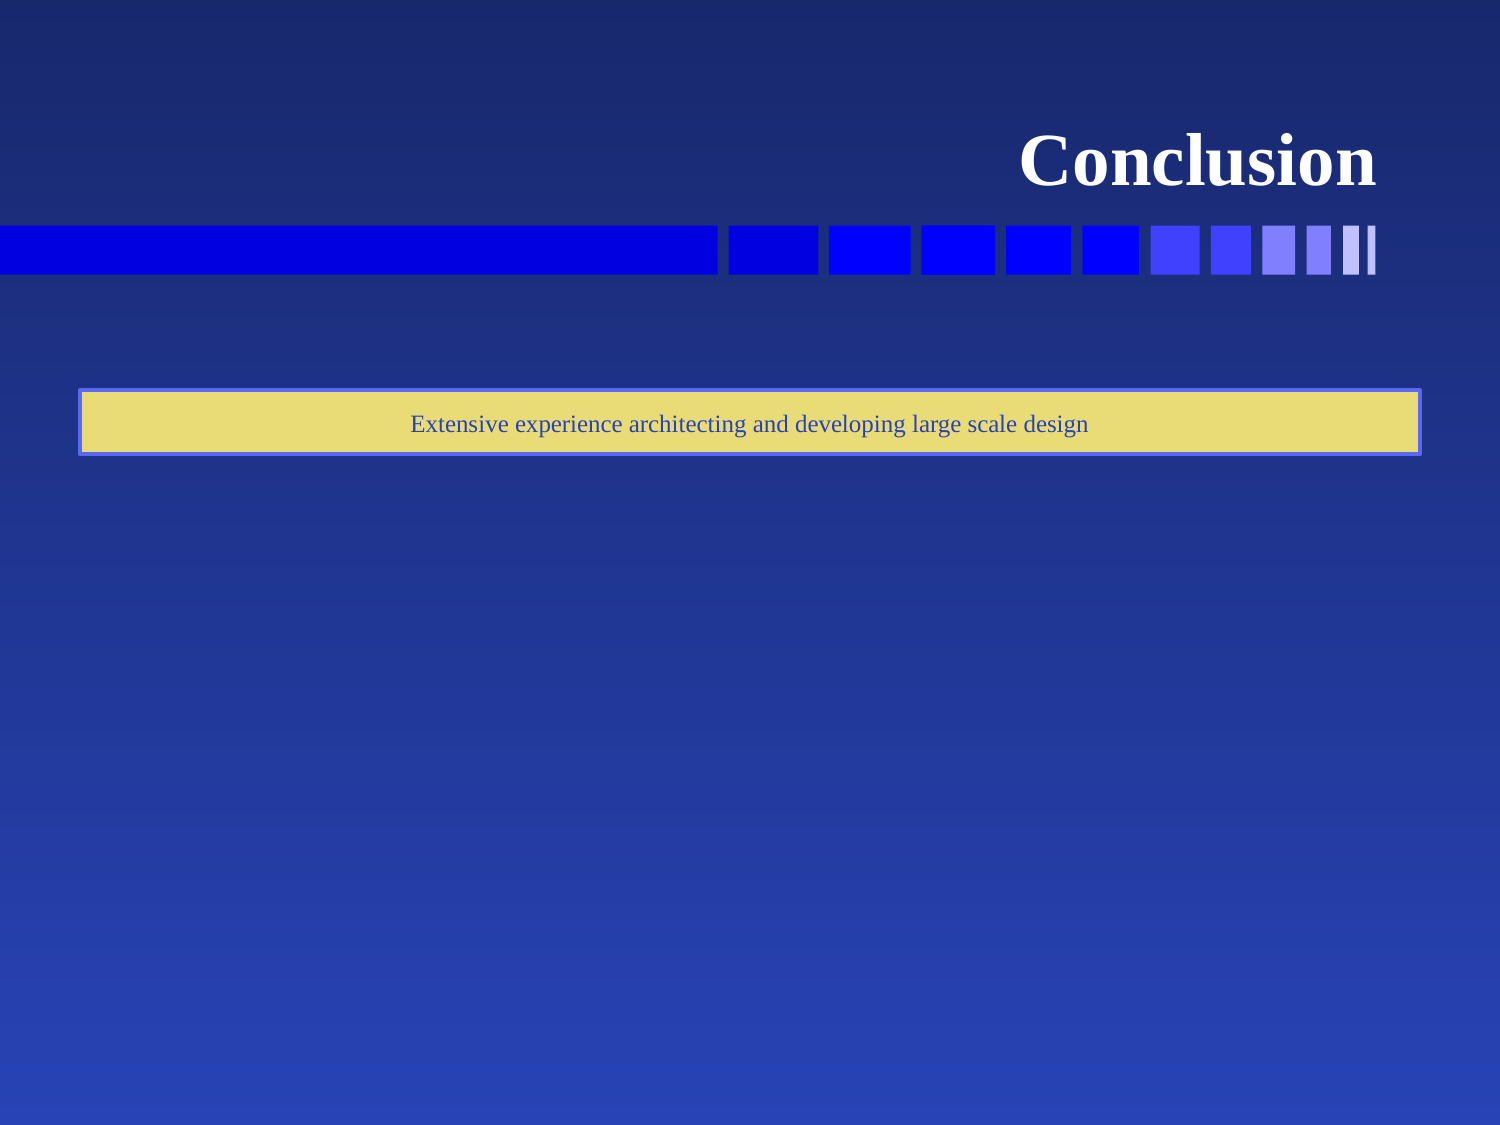

# Conclusion

Extensive experience architecting and developing large scale design